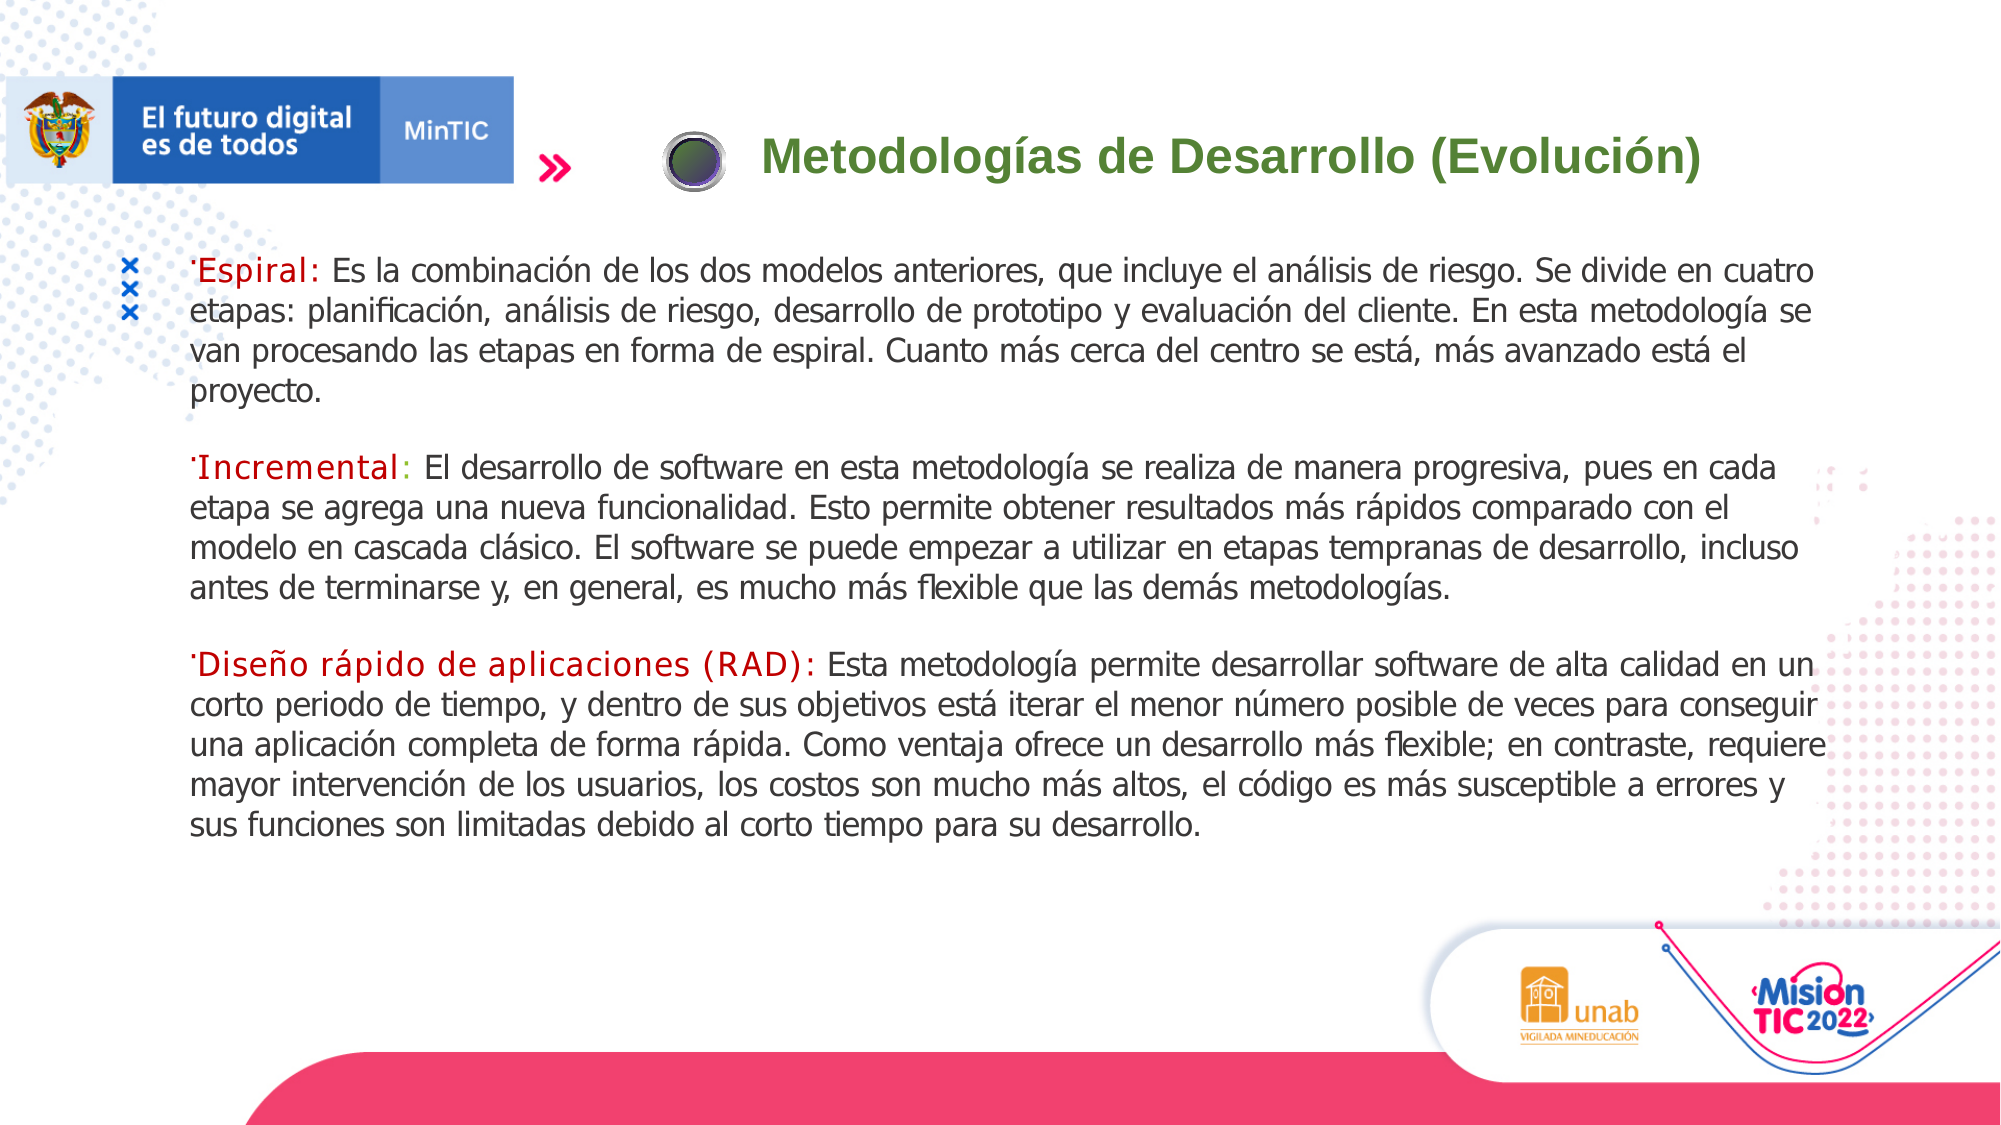

Metodologías de Desarrollo (Evolución)

Espiral: Es la combinación de los dos modelos anteriores, que incluye el análisis de riesgo. Se divide en cuatro  etapas: planificación, análisis de riesgo, desarrollo de prototipo y evaluación del cliente. En esta metodología se  van procesando las etapas en forma de espiral. Cuanto más cerca del centro se está, más avanzado está el  proyecto.

Incremental: El desarrollo de software en esta metodología se realiza de manera progresiva, pues en cada  etapa se agrega una nueva funcionalidad. Esto permite obtener resultados más rápidos comparado con el  modelo en cascada clásico. El software se puede empezar a utilizar en etapas tempranas de desarrollo, incluso  antes de terminarse y, en general, es mucho más flexible que las demás metodologías.

Diseño rápido de aplicaciones (RAD): Esta metodología permite desarrollar software de alta calidad en un  corto periodo de tiempo, y dentro de sus objetivos está iterar el menor número posible de veces para conseguir  una aplicación completa de forma rápida. Como ventaja ofrece un desarrollo más flexible; en contraste, requiere  mayor intervención de los usuarios, los costos son mucho más altos, el código es más susceptible a errores y  sus funciones son limitadas debido al corto tiempo para su desarrollo.